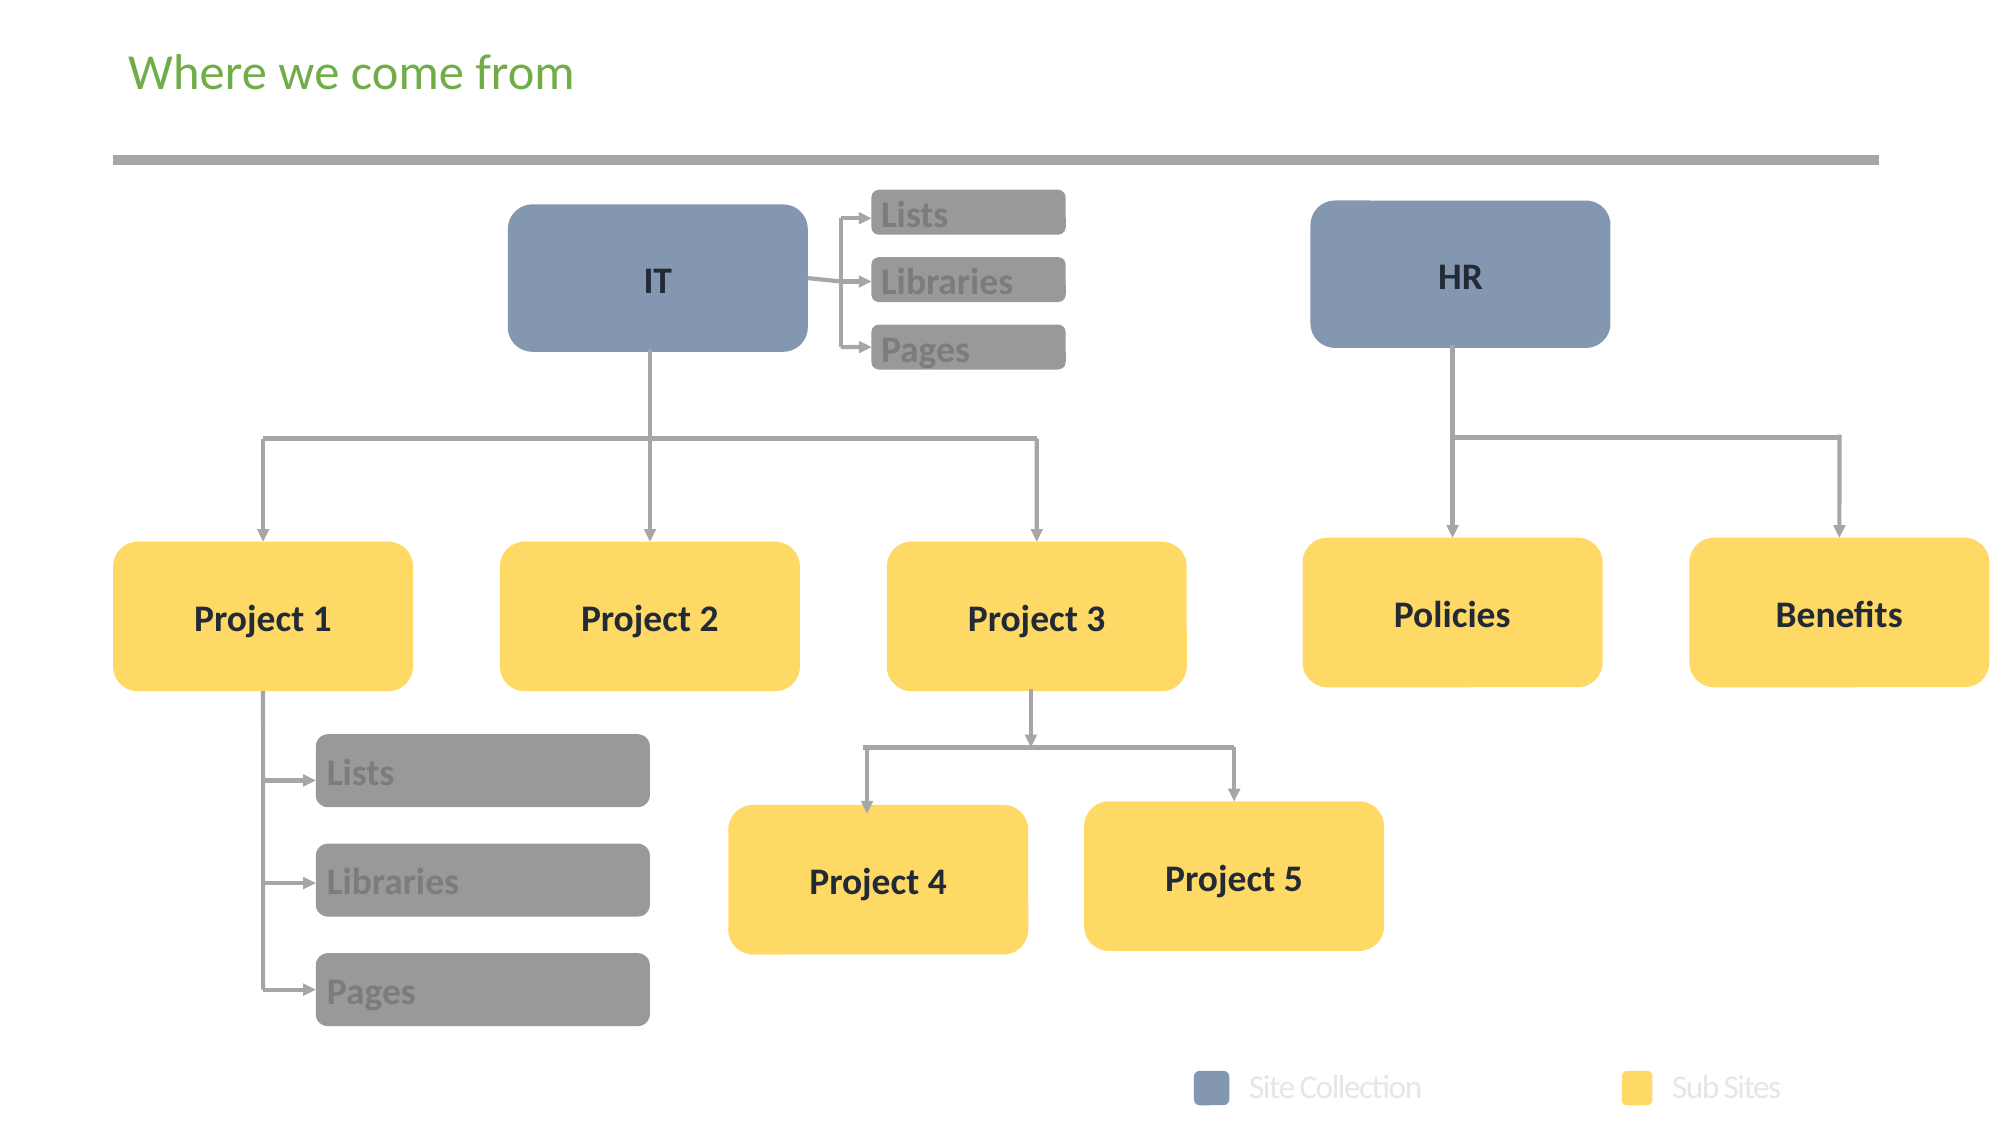

# Where we come from
Lists
HR
IT
Libraries
Pages
Policies
Benefits
Project 1
Project 2
Project 3
Lists
Libraries
Pages
Project 5
Project 4
Site Collection
Sub Sites